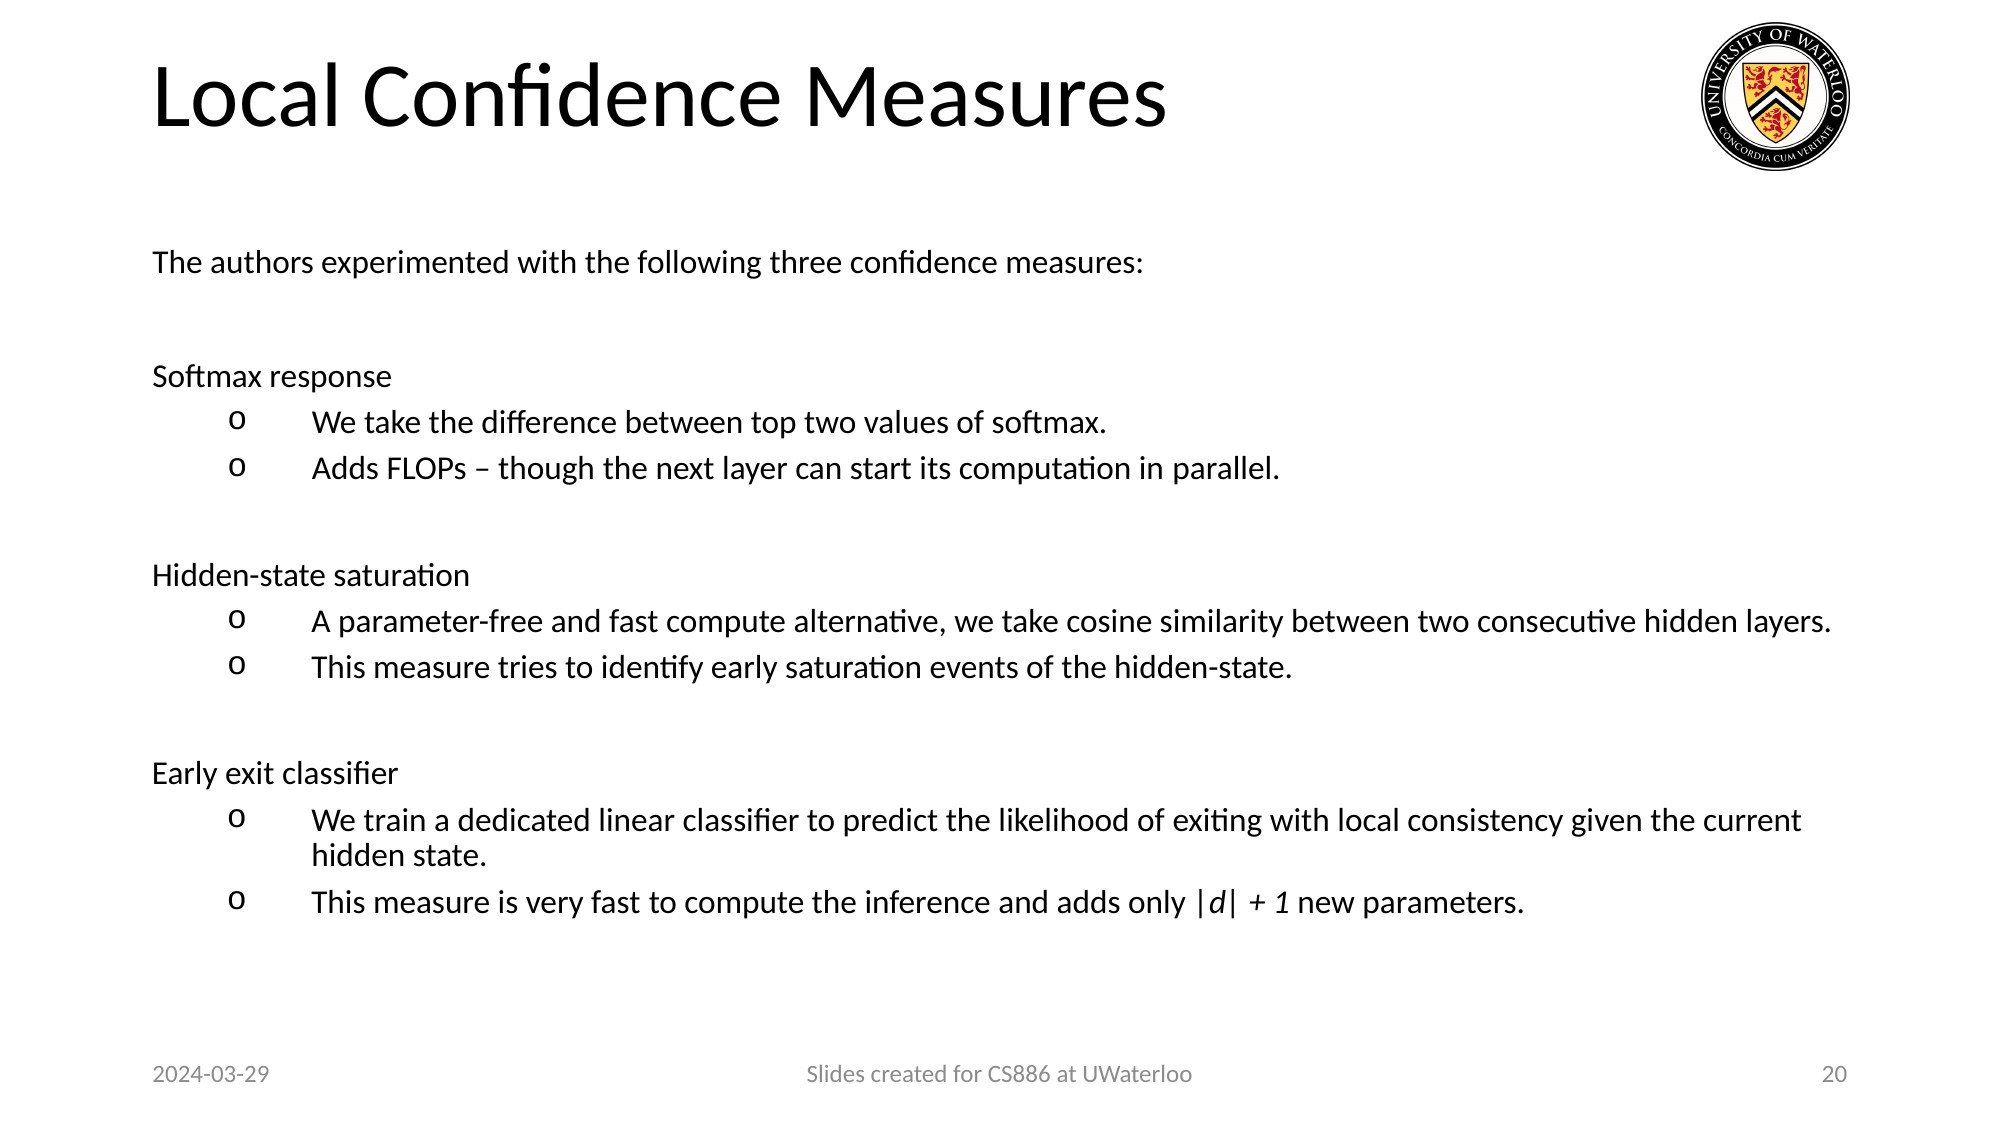

# Local Confidence Measures

The authors experimented with the following three confidence measures:

Softmax response
We take the difference between top two values of softmax.
Adds FLOPs – though the next layer can start its computation in parallel.

Hidden-state saturation
A parameter-free and fast compute alternative, we take cosine similarity between two consecutive hidden layers.
This measure tries to identify early saturation events of the hidden-state.
Early exit classifier
We train a dedicated linear classifier to predict the likelihood of exiting with local consistency given the current hidden state.
This measure is very fast to compute the inference and adds only |d| + 1 new parameters.
2024-03-29
Slides created for CS886 at UWaterloo
20